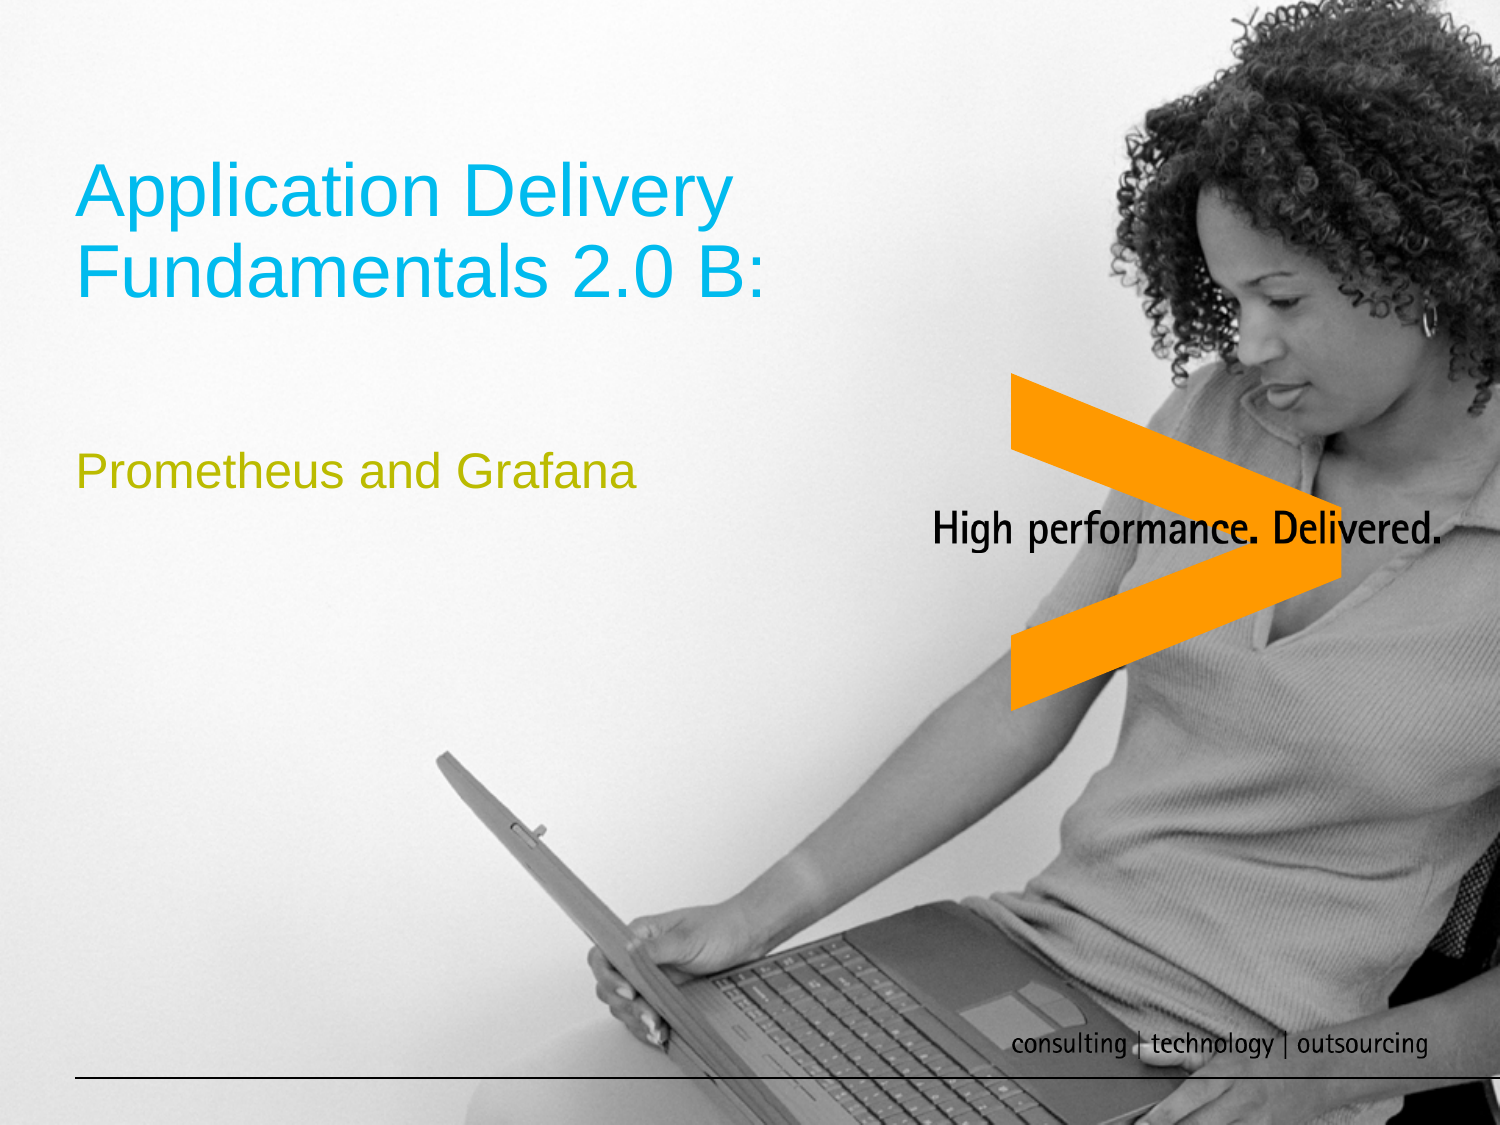

Application Delivery Fundamentals 2.0 B:
Prometheus and Grafana